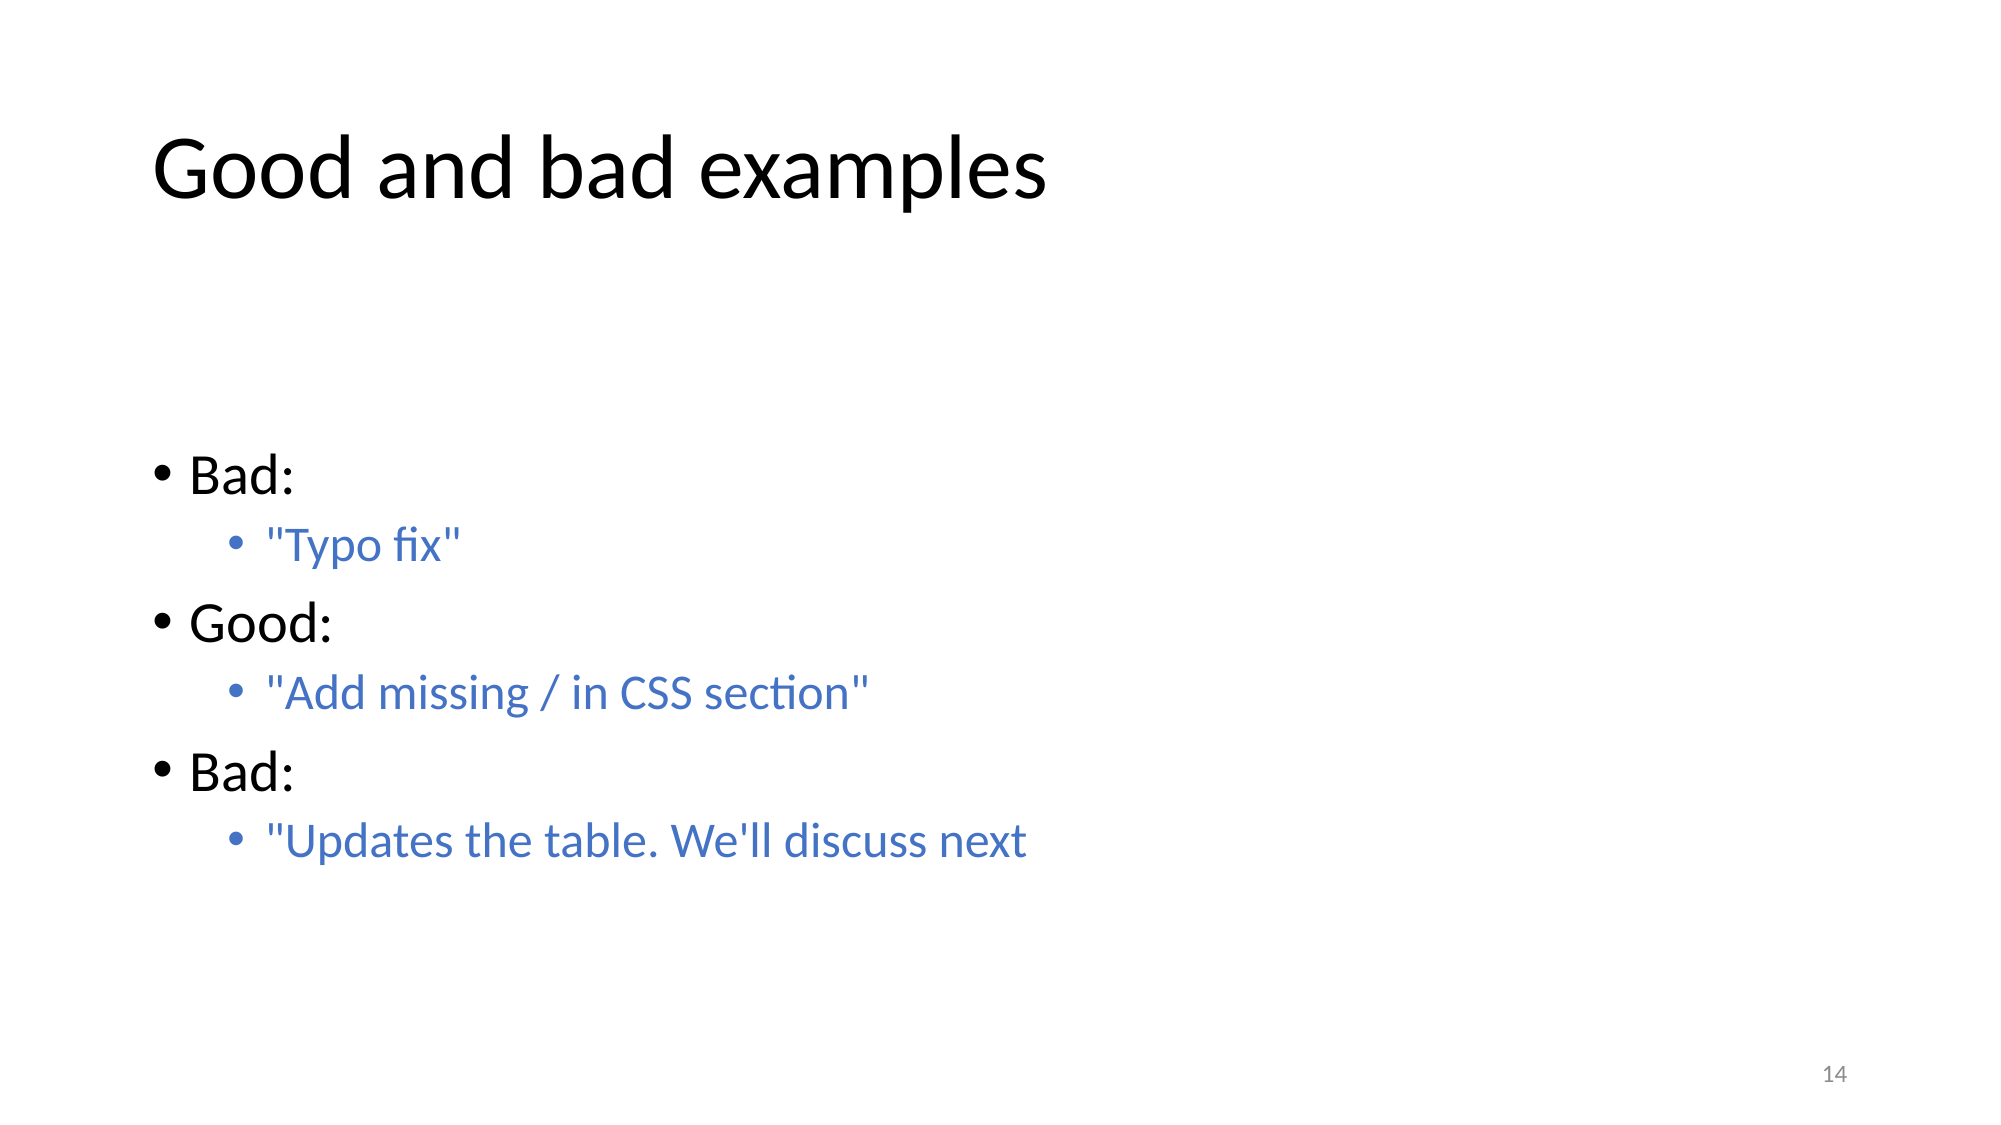

# Good and bad examples
Bad:
"Typo fix"
Good:
"Add missing / in CSS section"
Bad:
"Updates the table. We'll discuss next
14